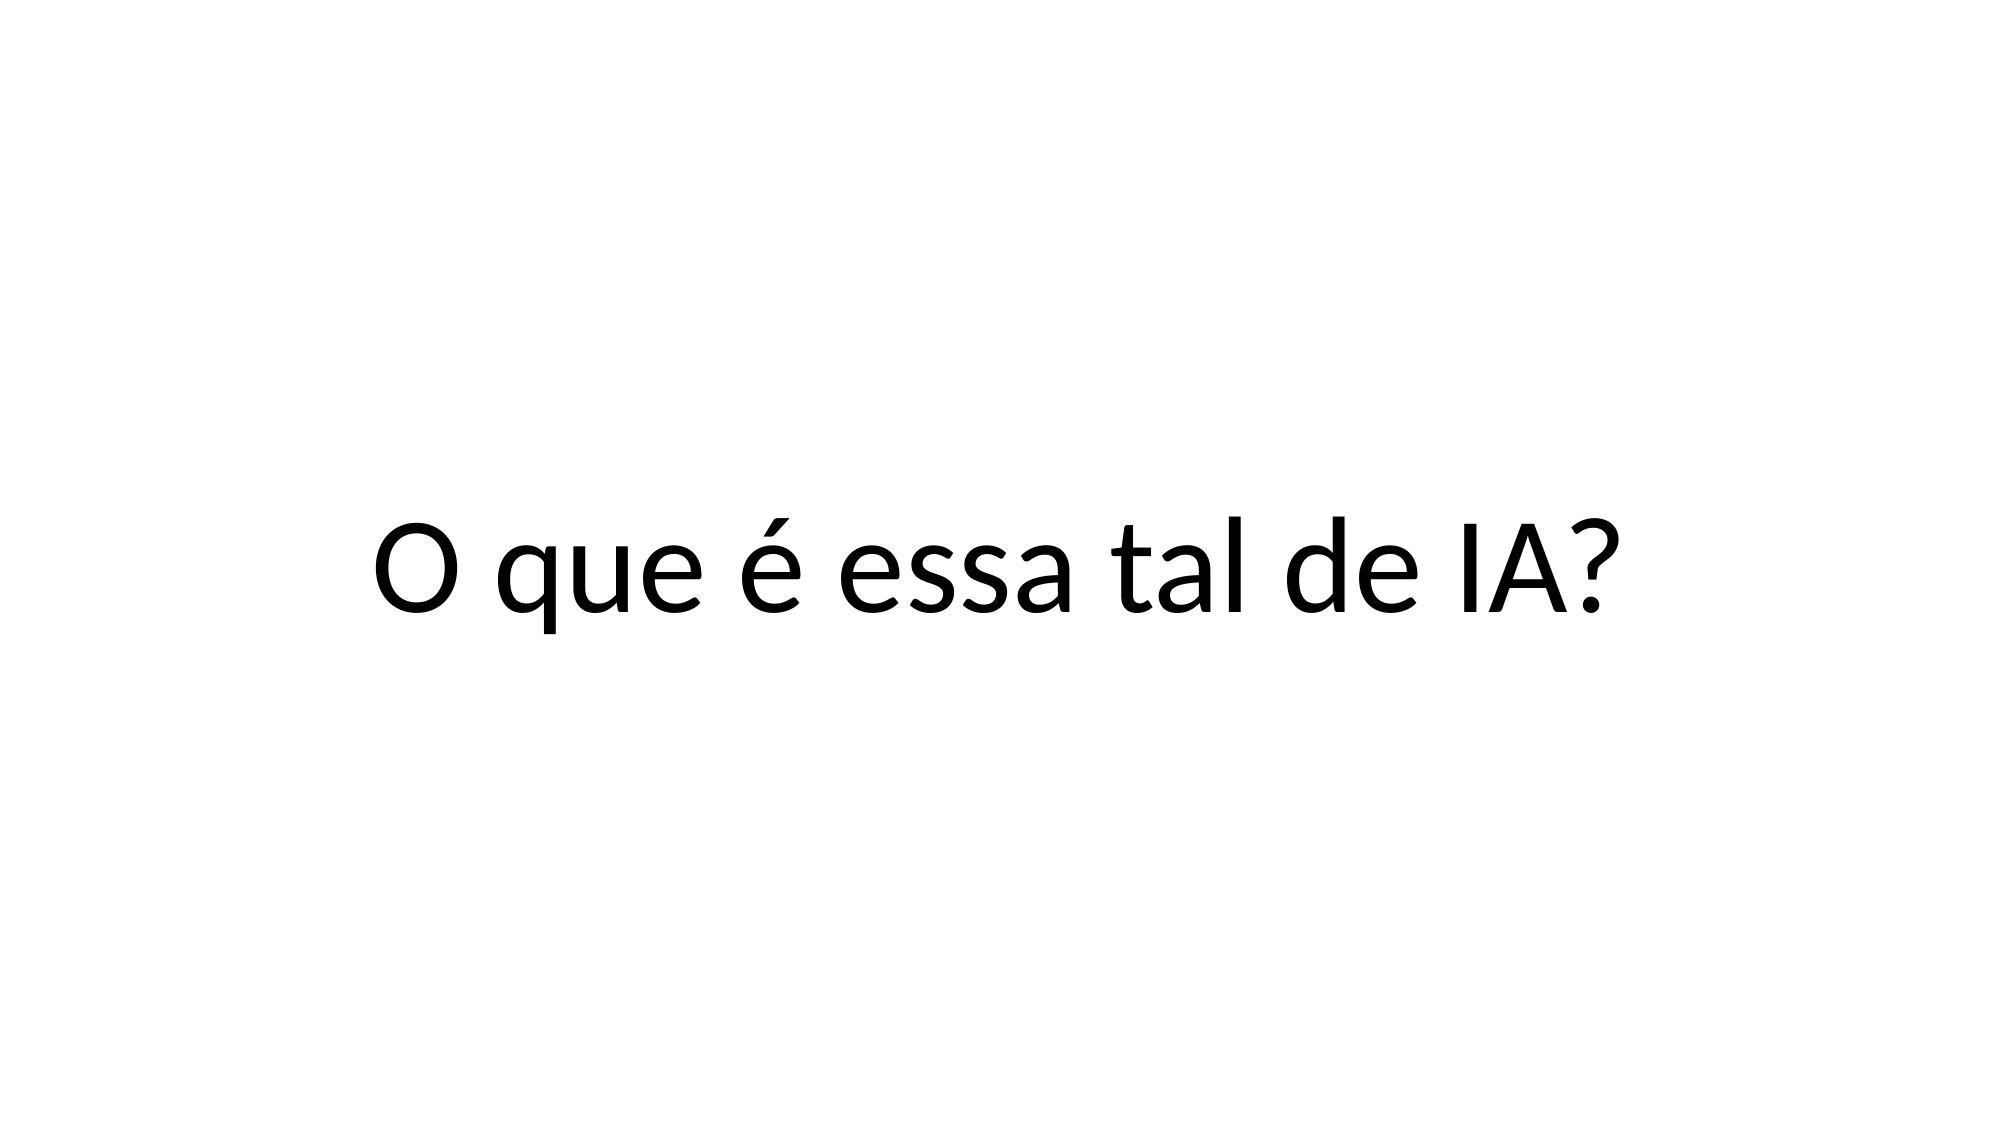

O que é essa tal de IA?